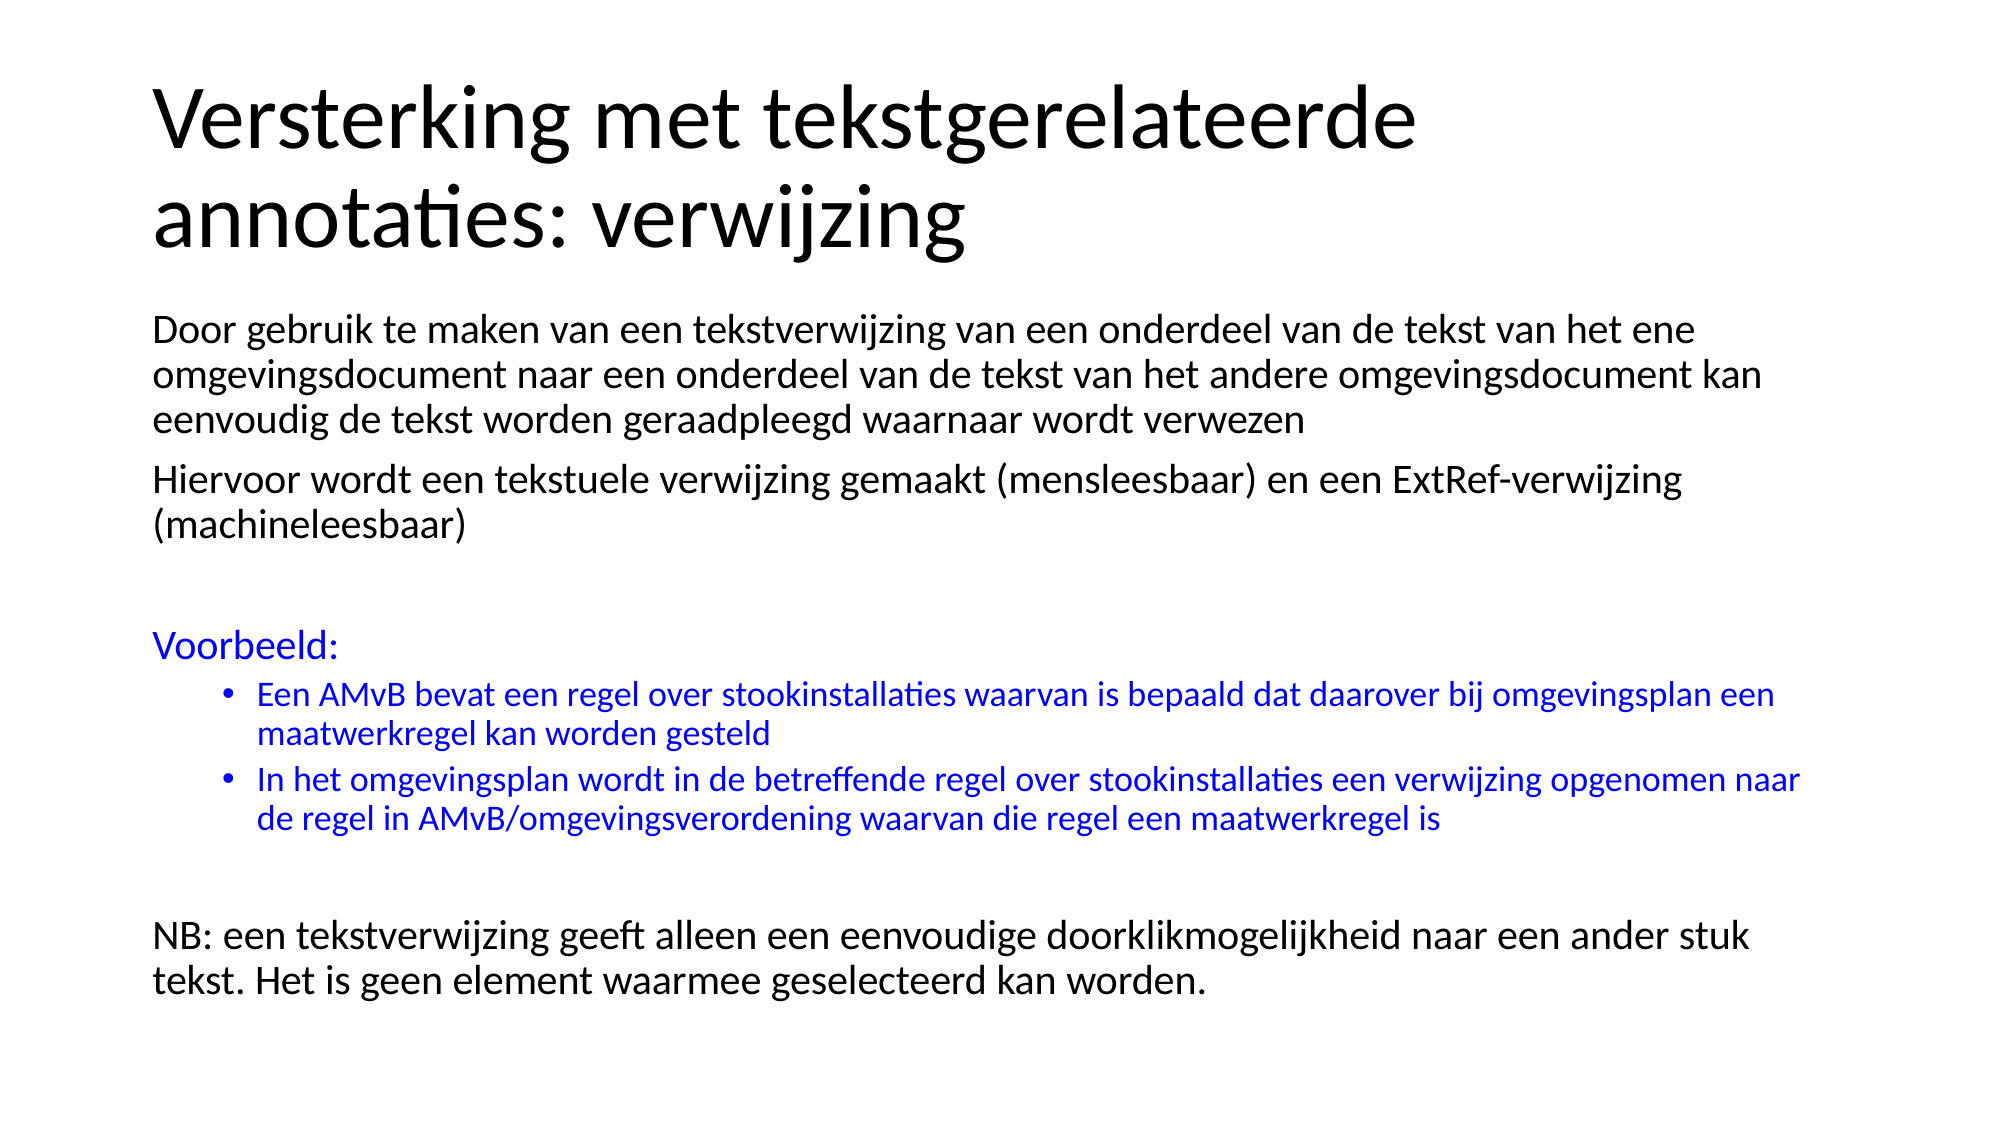

# Versterking met tekstgerelateerde annotaties: verwijzing
Door gebruik te maken van een tekstverwijzing van een onderdeel van de tekst van het ene omgevingsdocument naar een onderdeel van de tekst van het andere omgevingsdocument kan eenvoudig de tekst worden geraadpleegd waarnaar wordt verwezen
Hiervoor wordt een tekstuele verwijzing gemaakt (mensleesbaar) en een ExtRef-verwijzing (machineleesbaar)

Voorbeeld:
Een AMvB bevat een regel over stookinstallaties waarvan is bepaald dat daarover bij omgevingsplan een maatwerkregel kan worden gesteld
In het omgevingsplan wordt in de betreffende regel over stookinstallaties een verwijzing opgenomen naar de regel in AMvB/omgevingsverordening waarvan die regel een maatwerkregel is

NB: een tekstverwijzing geeft alleen een eenvoudige doorklikmogelijkheid naar een ander stuk tekst. Het is geen element waarmee geselecteerd kan worden.